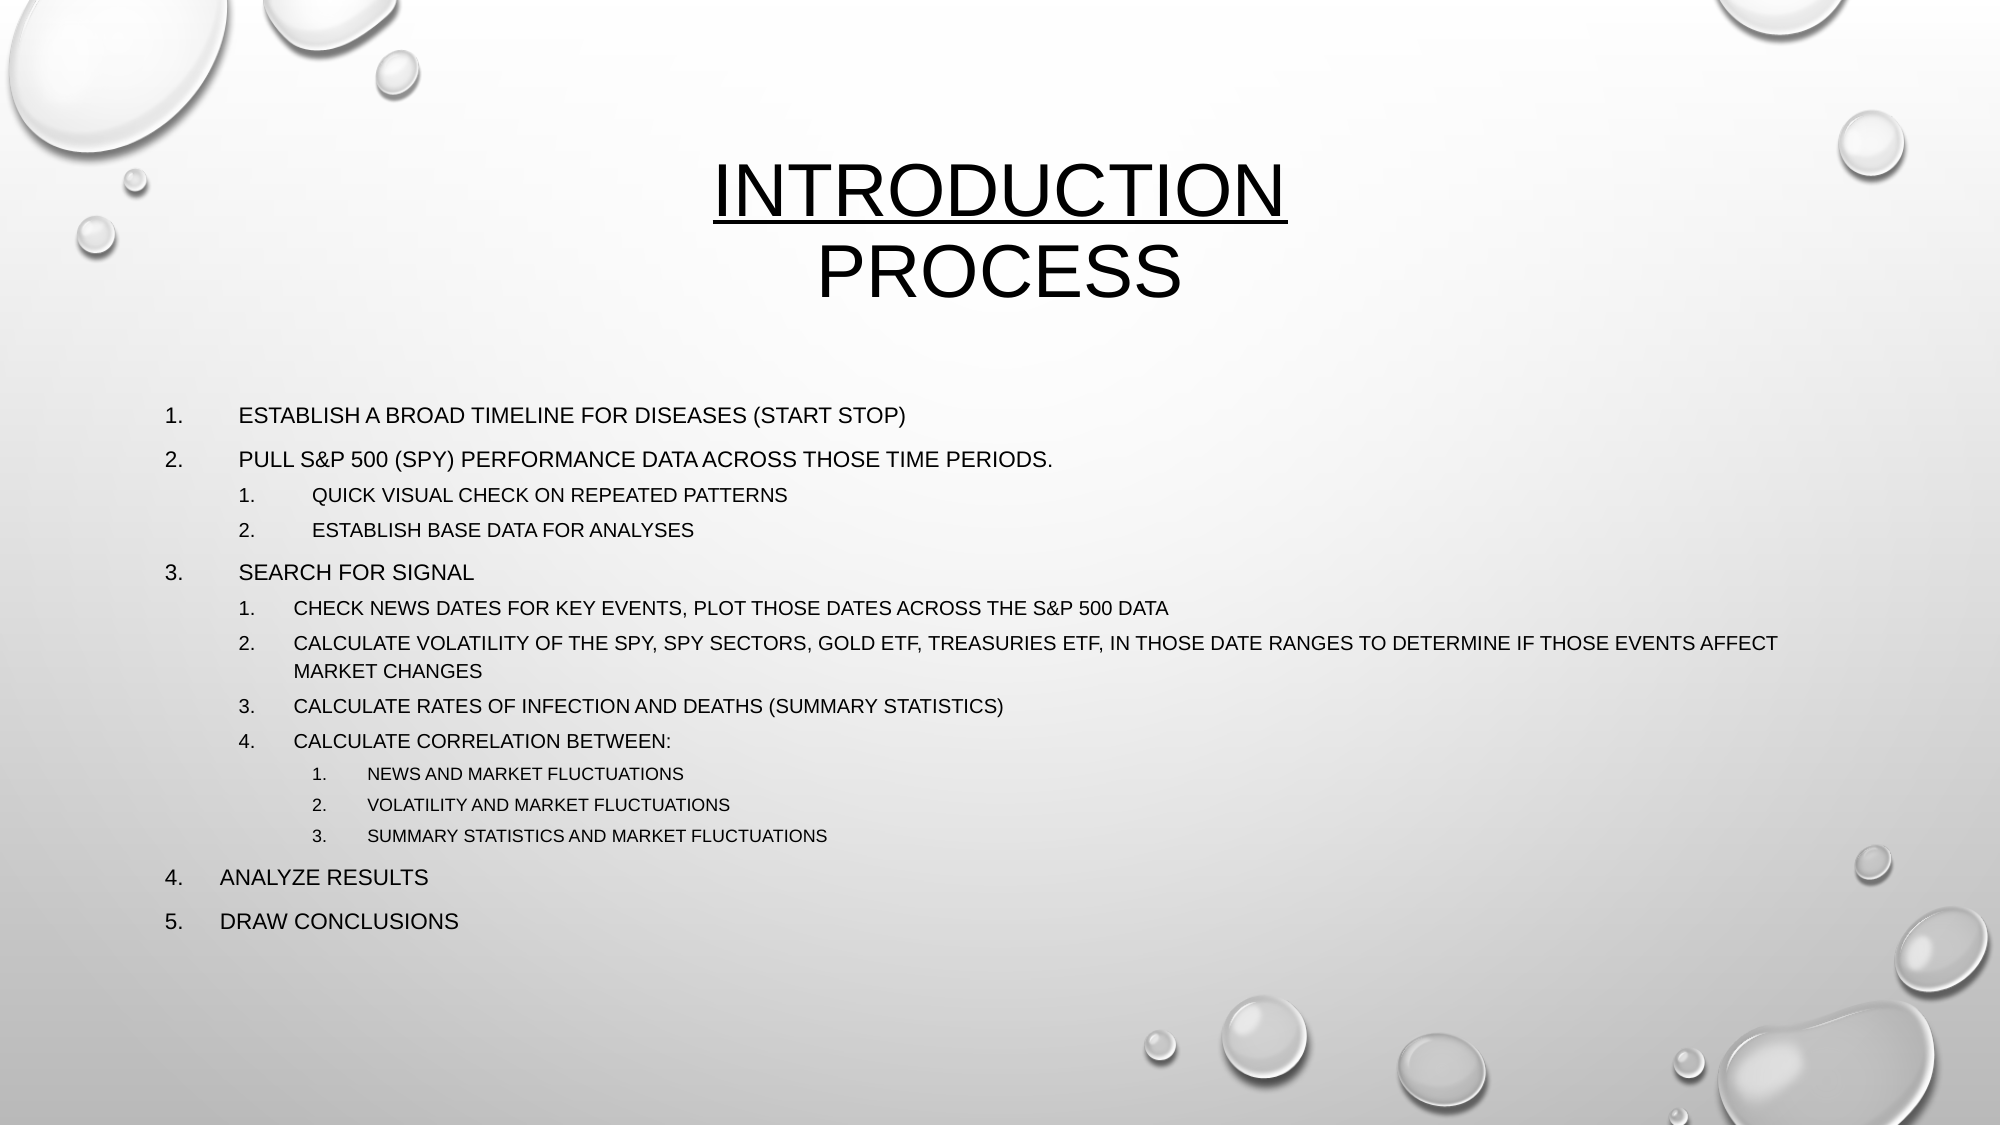

# introduction process
Establish a broad timeline for diseases (start stop)
Pull s&P 500 (SPY) performance data across those time periods.
Quick visual check on repeated patterns
ESTABLISH BASE DATA FOR ANALYSES
Search for signal
check news dates for key events, plot those dates across the s&p 500 data
Calculate volatility of the spy, SPY SECTORS, GOLD ETF, TREASURIES ETF, in those date ranges TO DETERMINE IF THOSE EVENTS AFFECT MARKET CHANGES
Calculate rates of infection and deaths (summary statistics)
Calculate correlation between:
News and market fluctuations
Volatility and market fluctuations
Summary statistics and market fluctuations
Analyze results
Draw conclusions